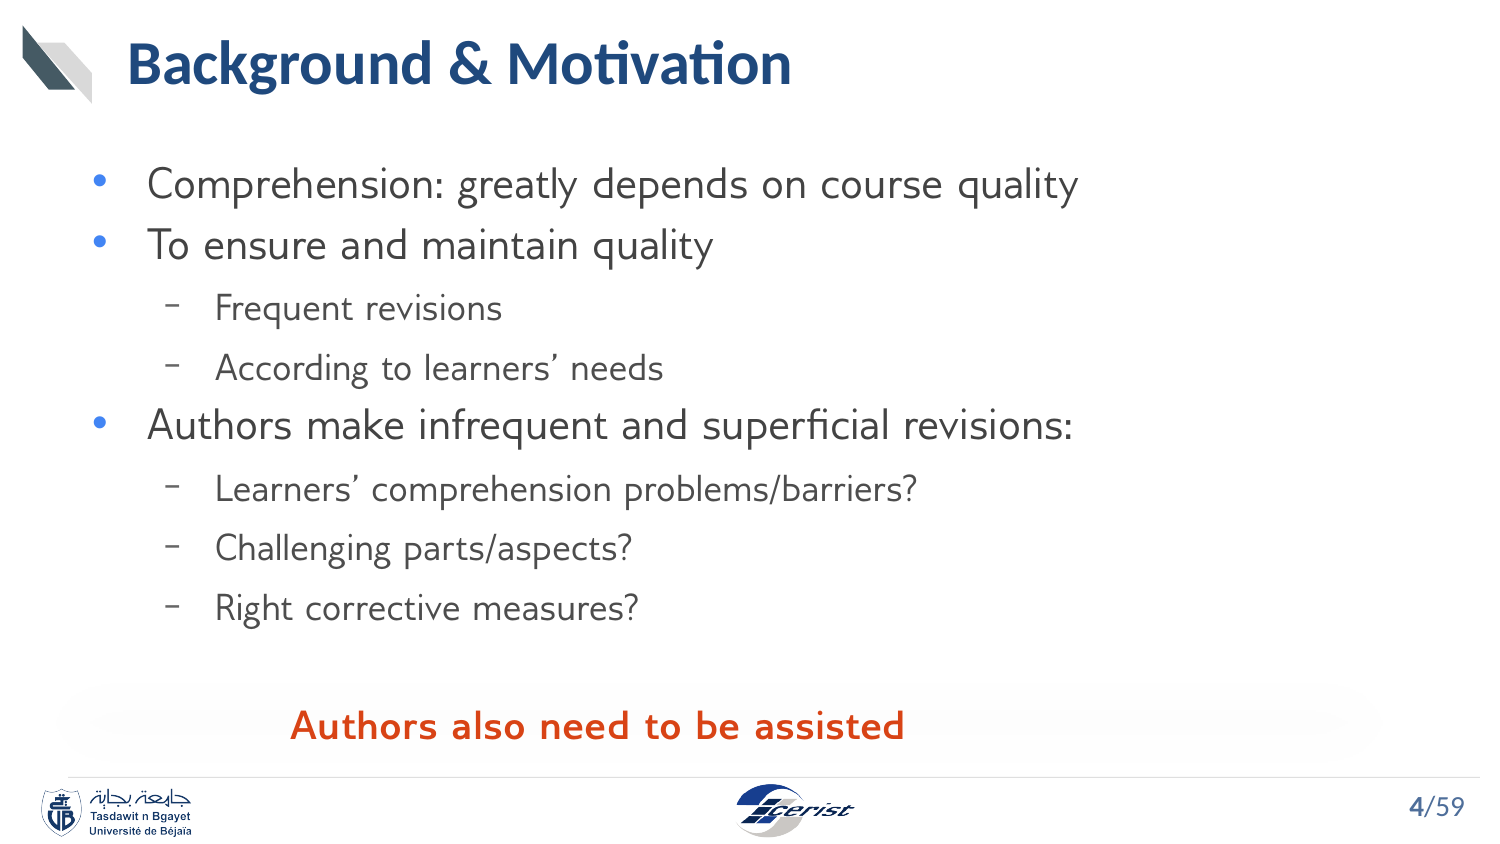

# Background & Motivation
Comprehension: greatly depends on course quality
To ensure and maintain quality
Frequent revisions
According to learners’ needs
Authors make infrequent and superficial revisions:
Learners’ comprehension problems/barriers?
Challenging parts/aspects?
Right corrective measures?

               Authors also need to be assisted
4/59